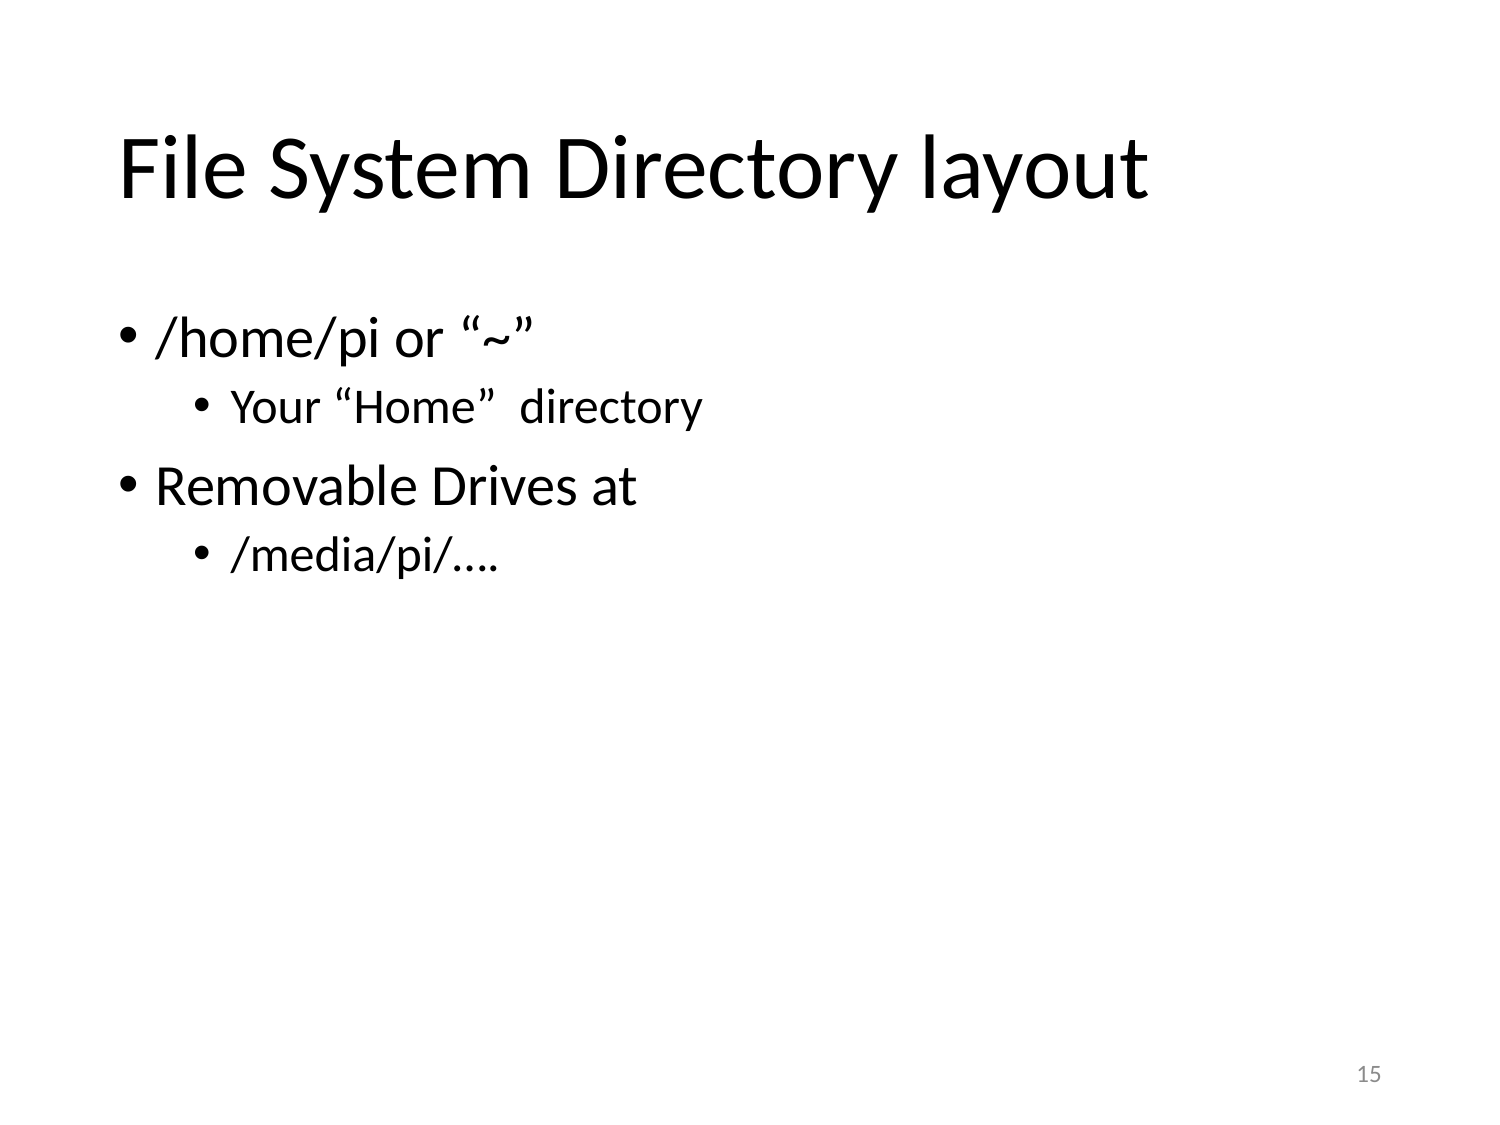

# File System Directory layout
/home/pi or “~”
Your “Home”  directory
Removable Drives at
/media/pi/….
15